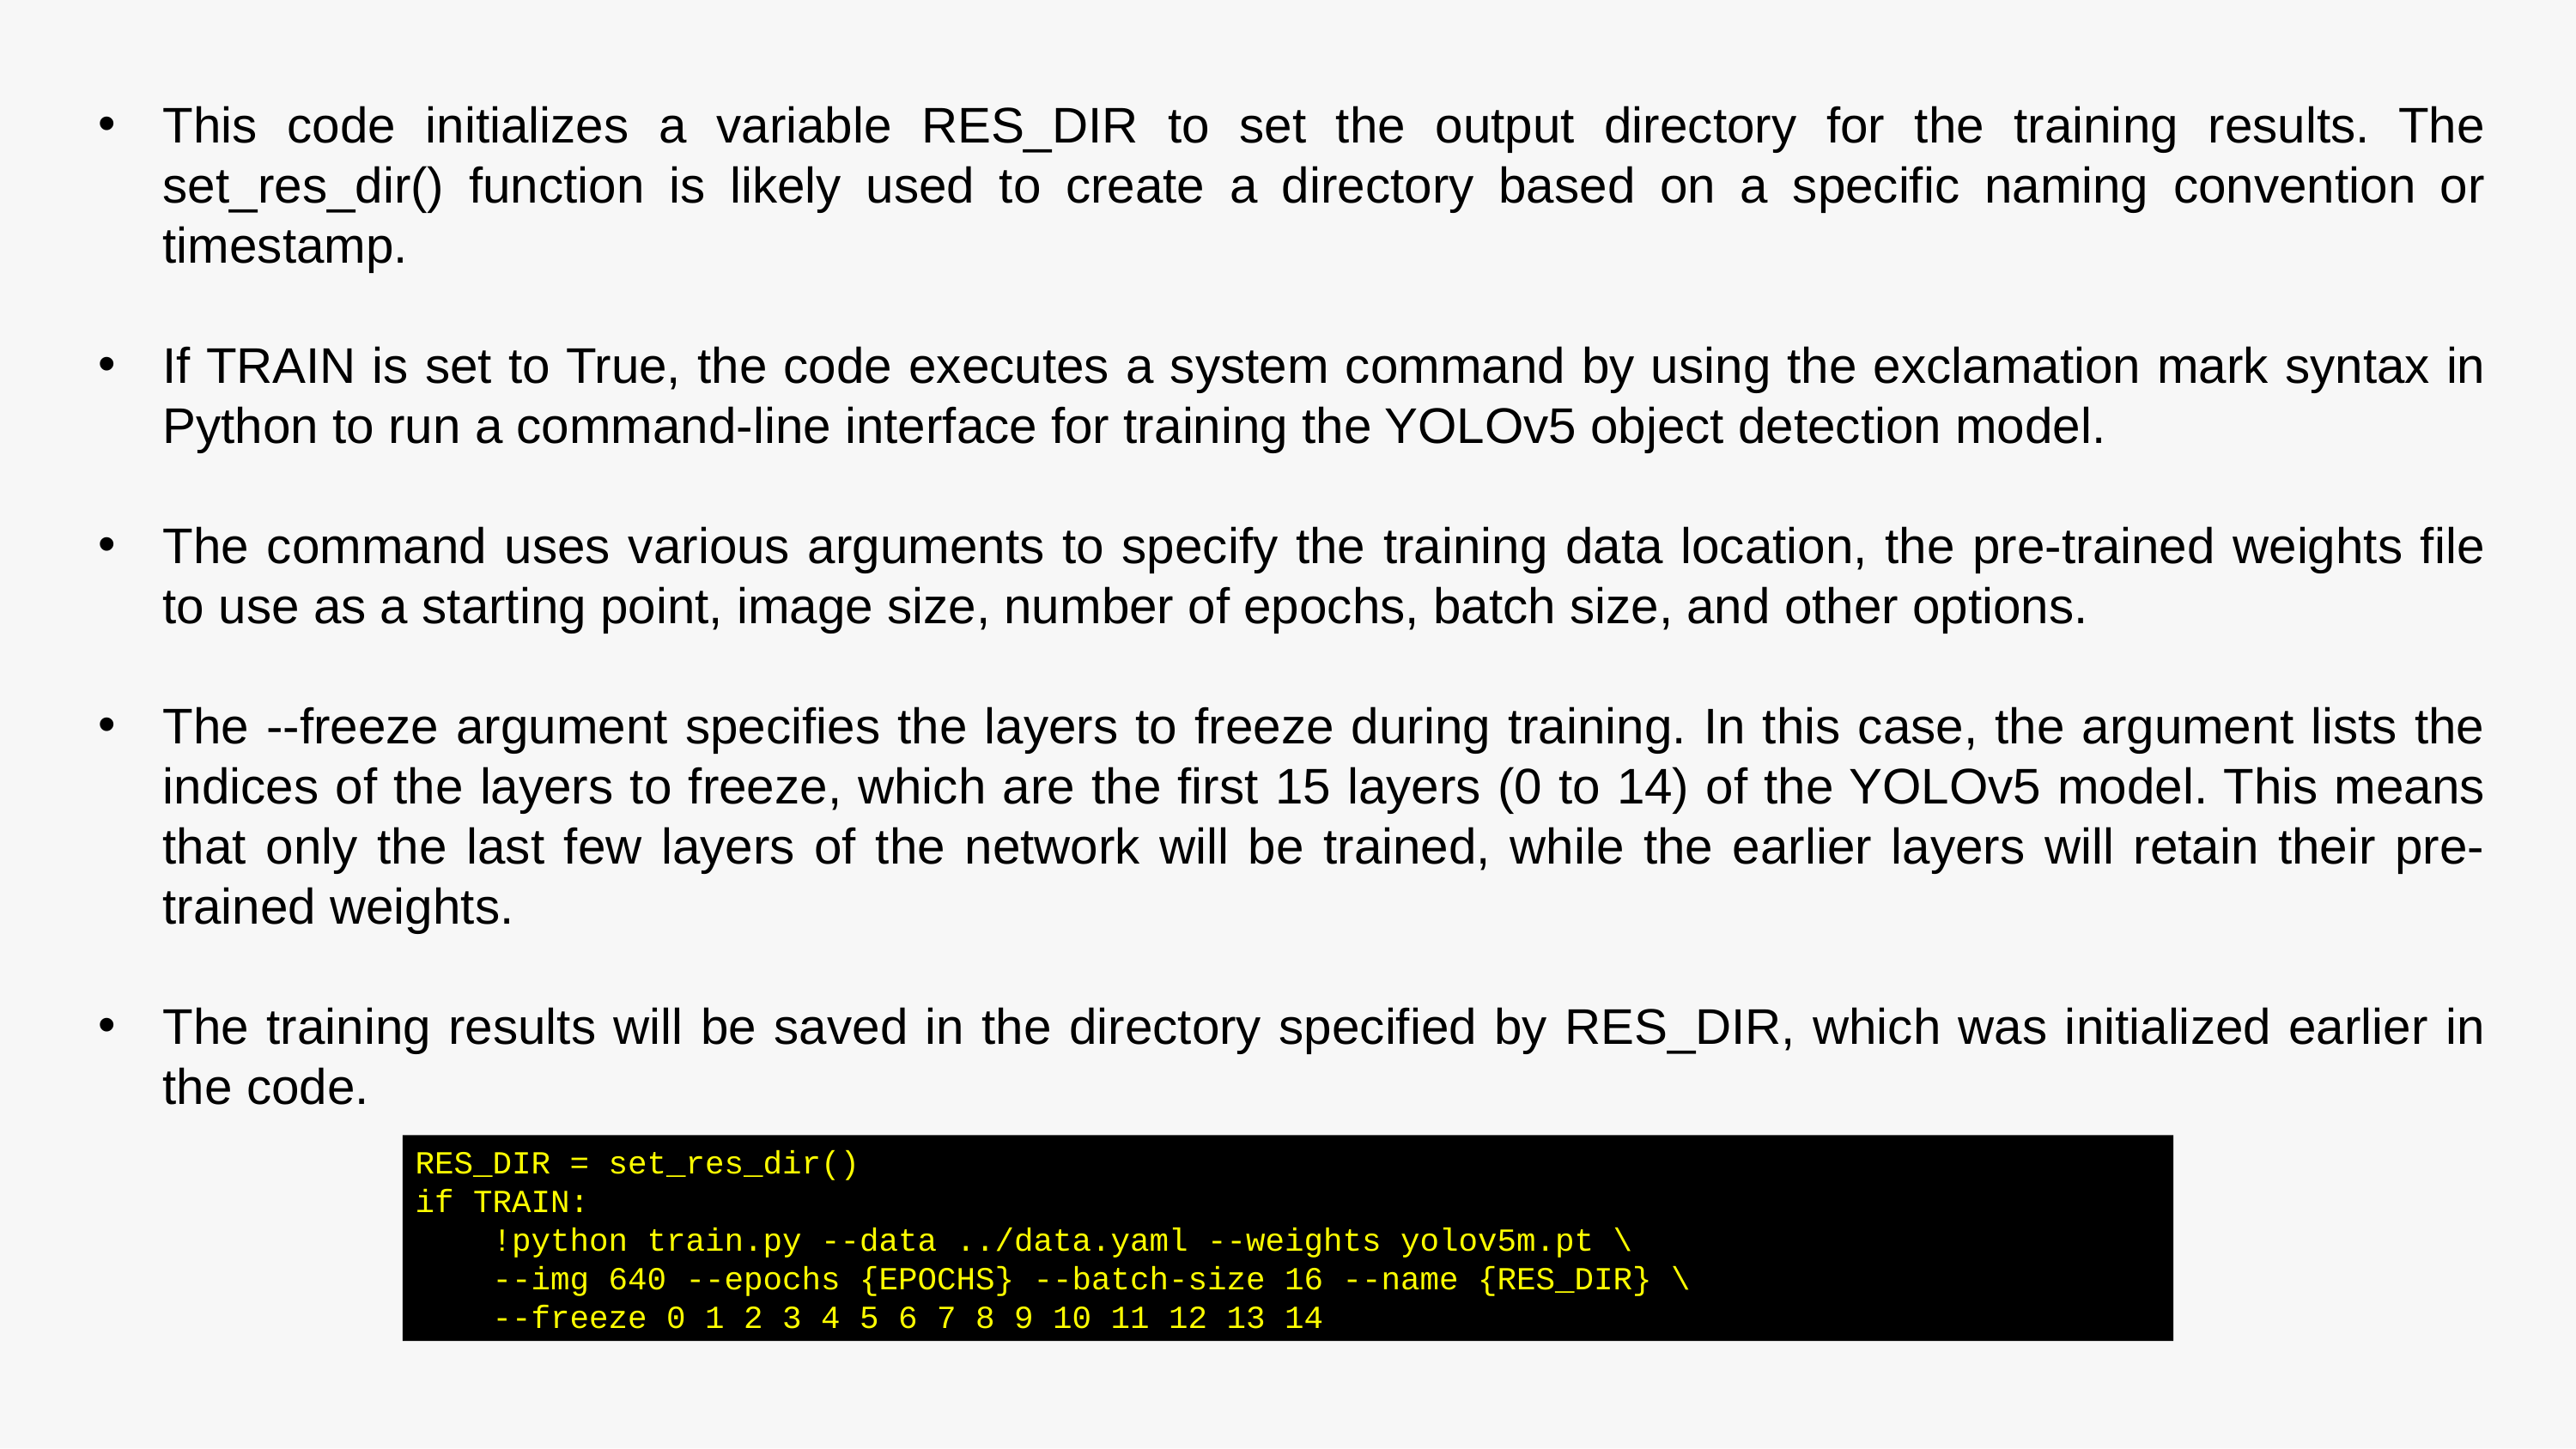

This code initializes a variable RES_DIR to set the output directory for the training results. The set_res_dir() function is likely used to create a directory based on a specific naming convention or timestamp.

If TRAIN is set to True, the code executes a system command by using the exclamation mark syntax in Python to run a command-line interface for training the YOLOv5 object detection model.

The command uses various arguments to specify the training data location, the pre-trained weights file to use as a starting point, image size, number of epochs, batch size, and other options.

The --freeze argument specifies the layers to freeze during training. In this case, the argument lists the indices of the layers to freeze, which are the first 15 layers (0 to 14) of the YOLOv5 model. This means that only the last few layers of the network will be trained, while the earlier layers will retain their pre-trained weights.

The training results will be saved in the directory specified by RES_DIR, which was initialized earlier in the code.
RES_DIR = set_res_dir()
if TRAIN:
    !python train.py --data ../data.yaml --weights yolov5m.pt \
    --img 640 --epochs {EPOCHS} --batch-size 16 --name {RES_DIR} \
    --freeze 0 1 2 3 4 5 6 7 8 9 10 11 12 13 14